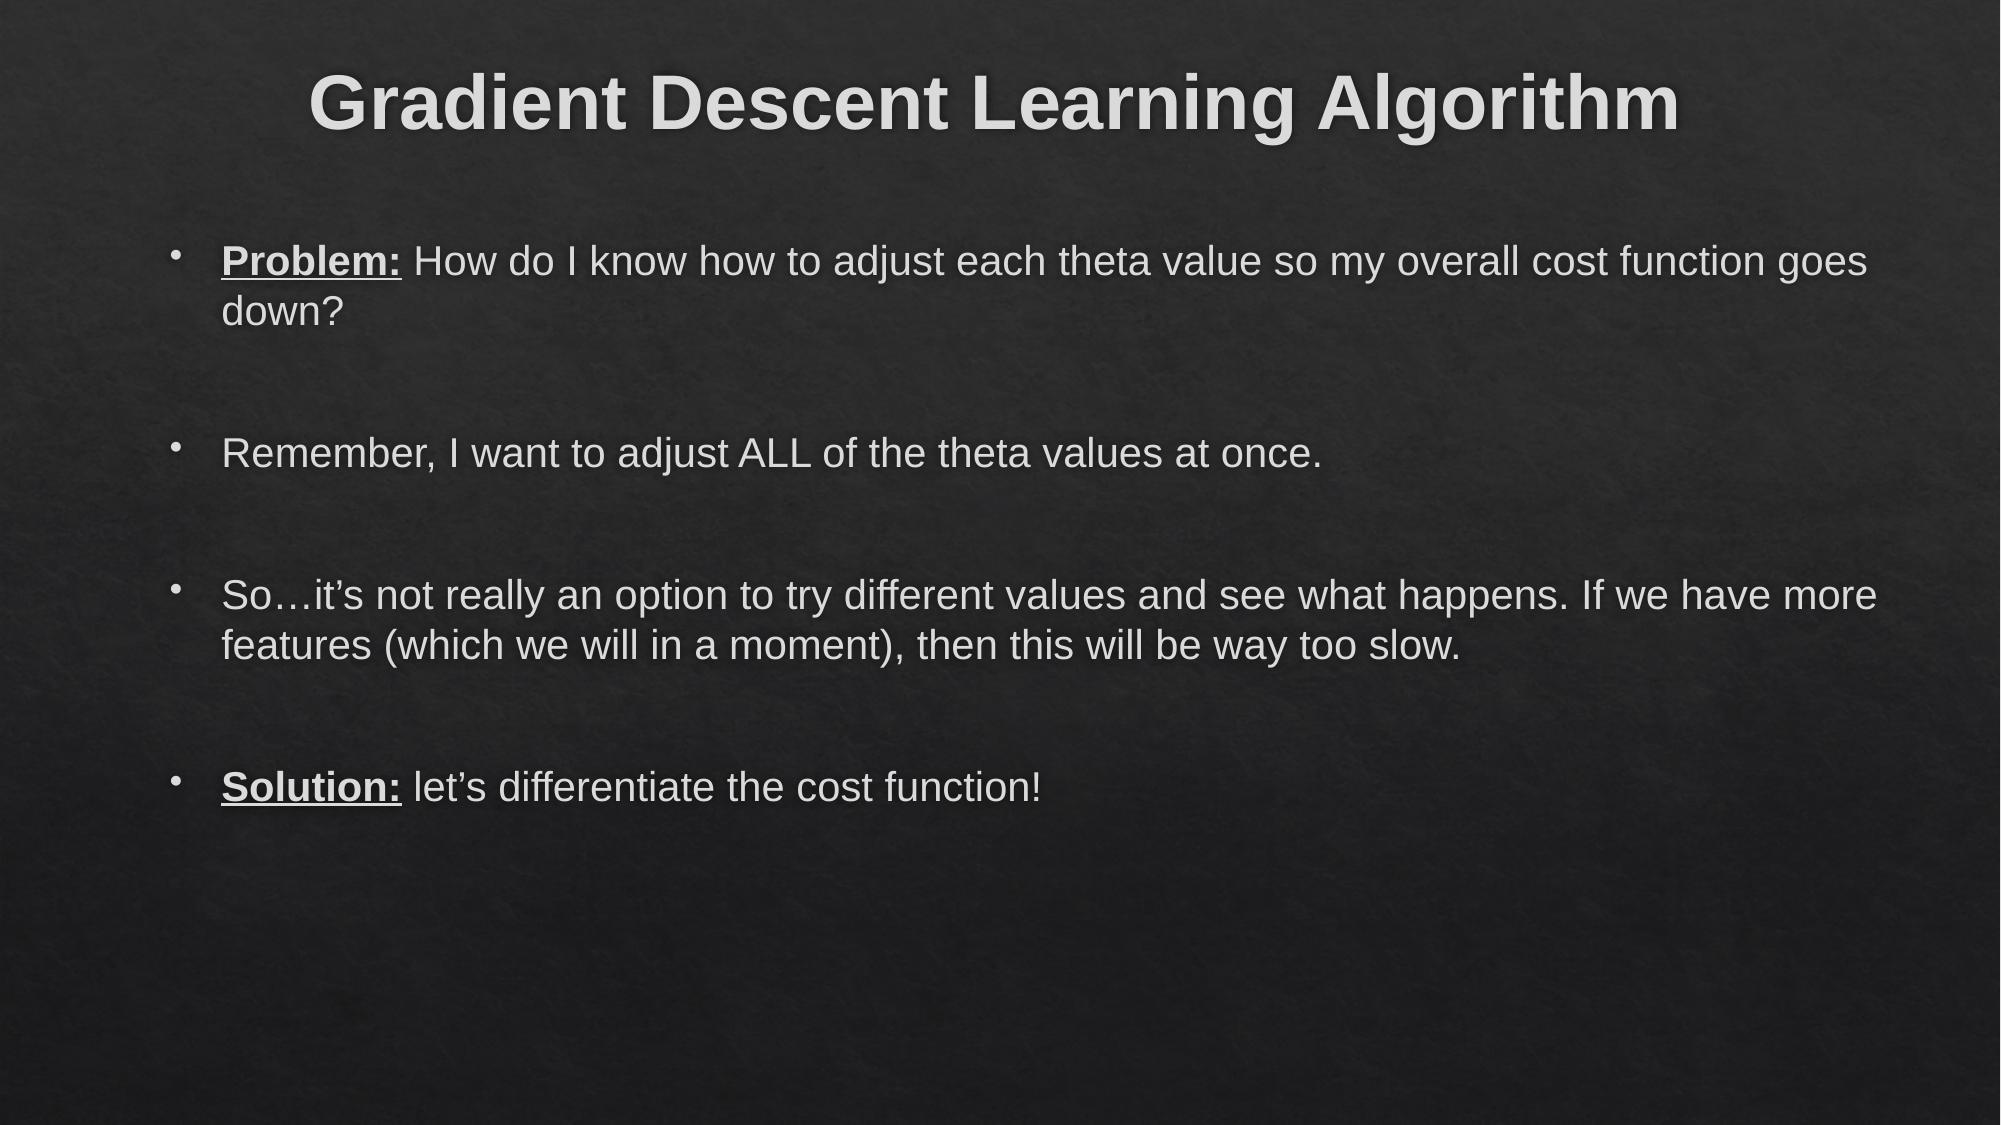

Gradient Descent Learning Algorithm
Problem: How do I know how to adjust each theta value so my overall cost function goes down?

Remember, I want to adjust ALL of the theta values at once.

So…it’s not really an option to try different values and see what happens. If we have more features (which we will in a moment), then this will be way too slow.

Solution: let’s differentiate the cost function!